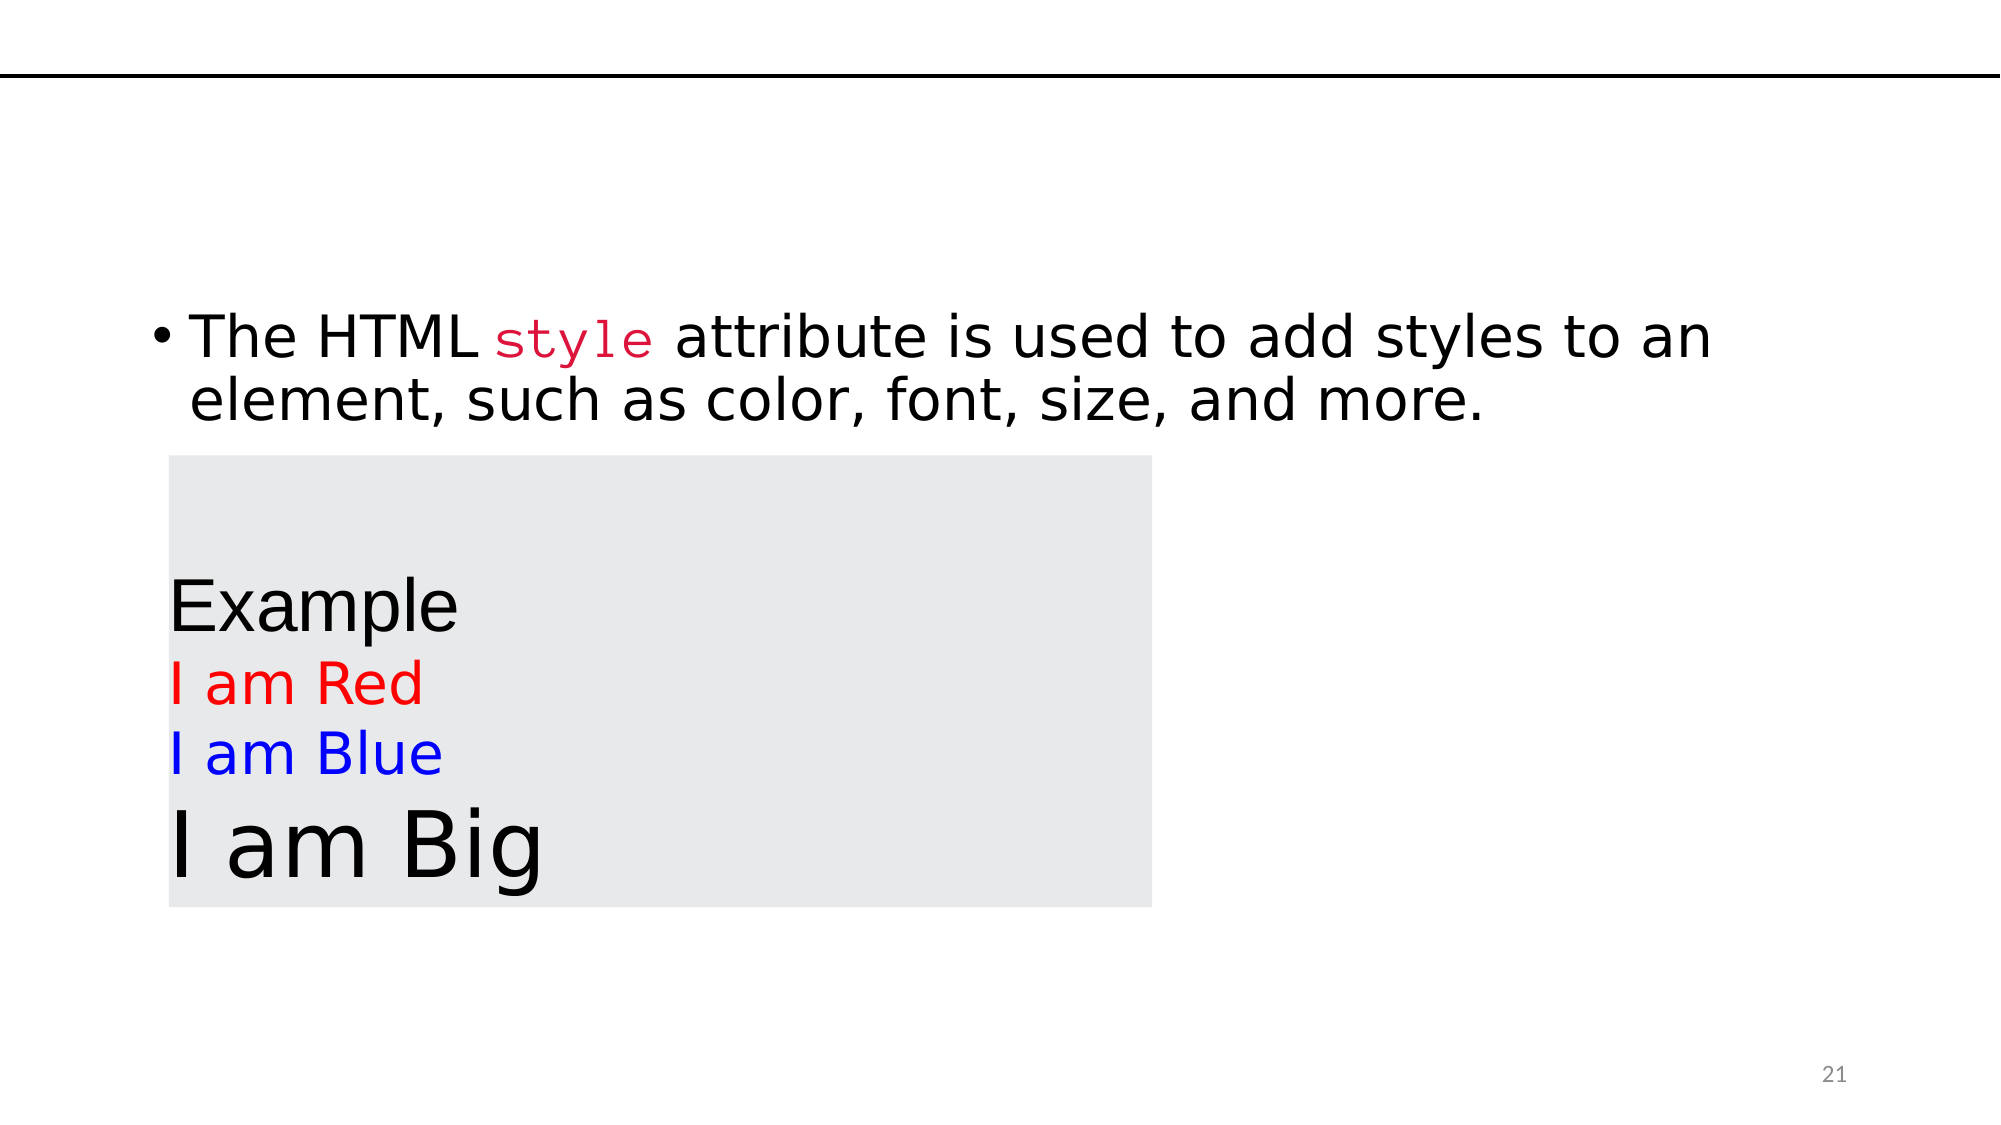

#

The HTML style attribute is used to add styles to an element, such as color, font, size, and more.

Example
I am Red
I am Blue
I am Big

21